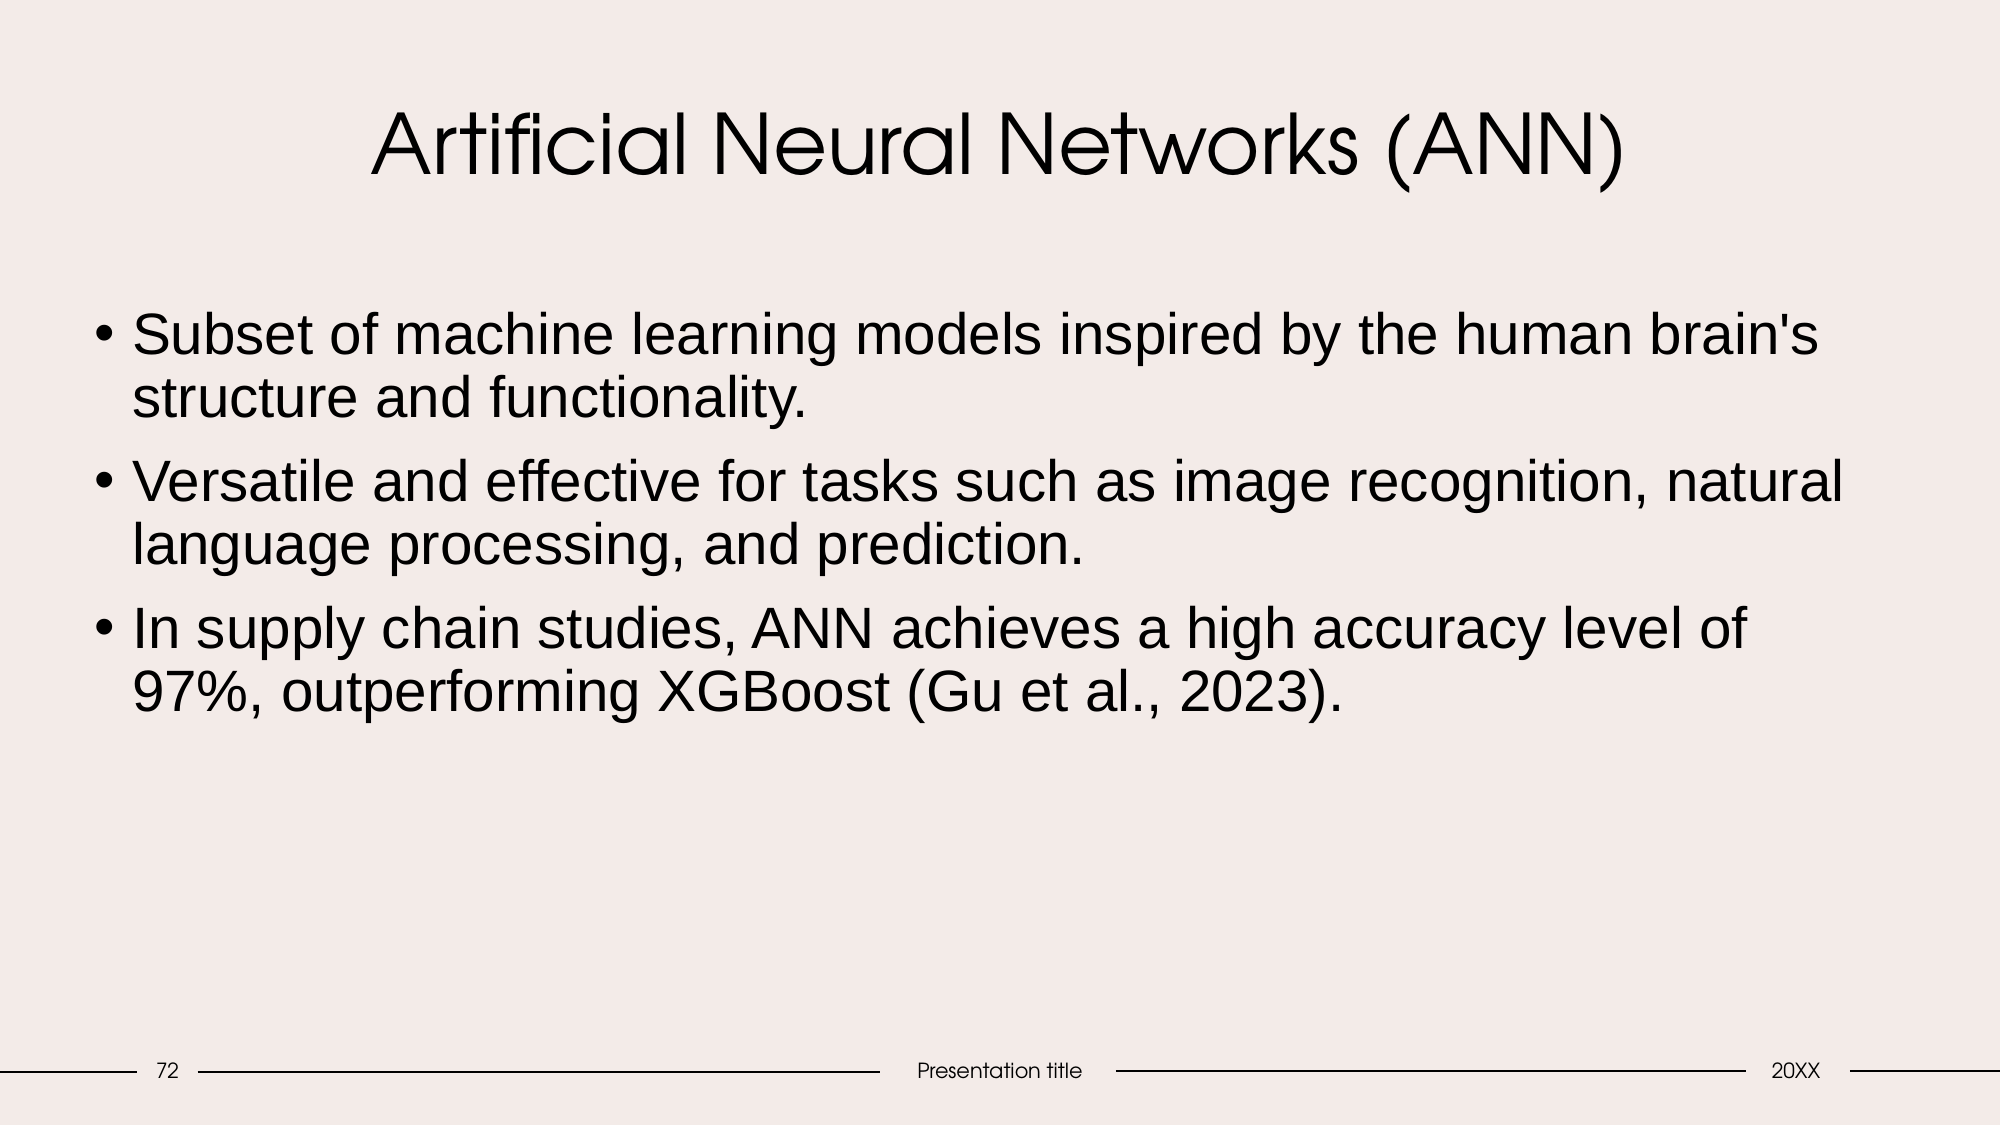

# Artificial Neural Networks (ANN)
Subset of machine learning models inspired by the human brain's structure and functionality.
Versatile and effective for tasks such as image recognition, natural language processing, and prediction.
In supply chain studies, ANN achieves a high accuracy level of 97%, outperforming XGBoost (Gu et al., 2023).

72
Presentation title
20XX